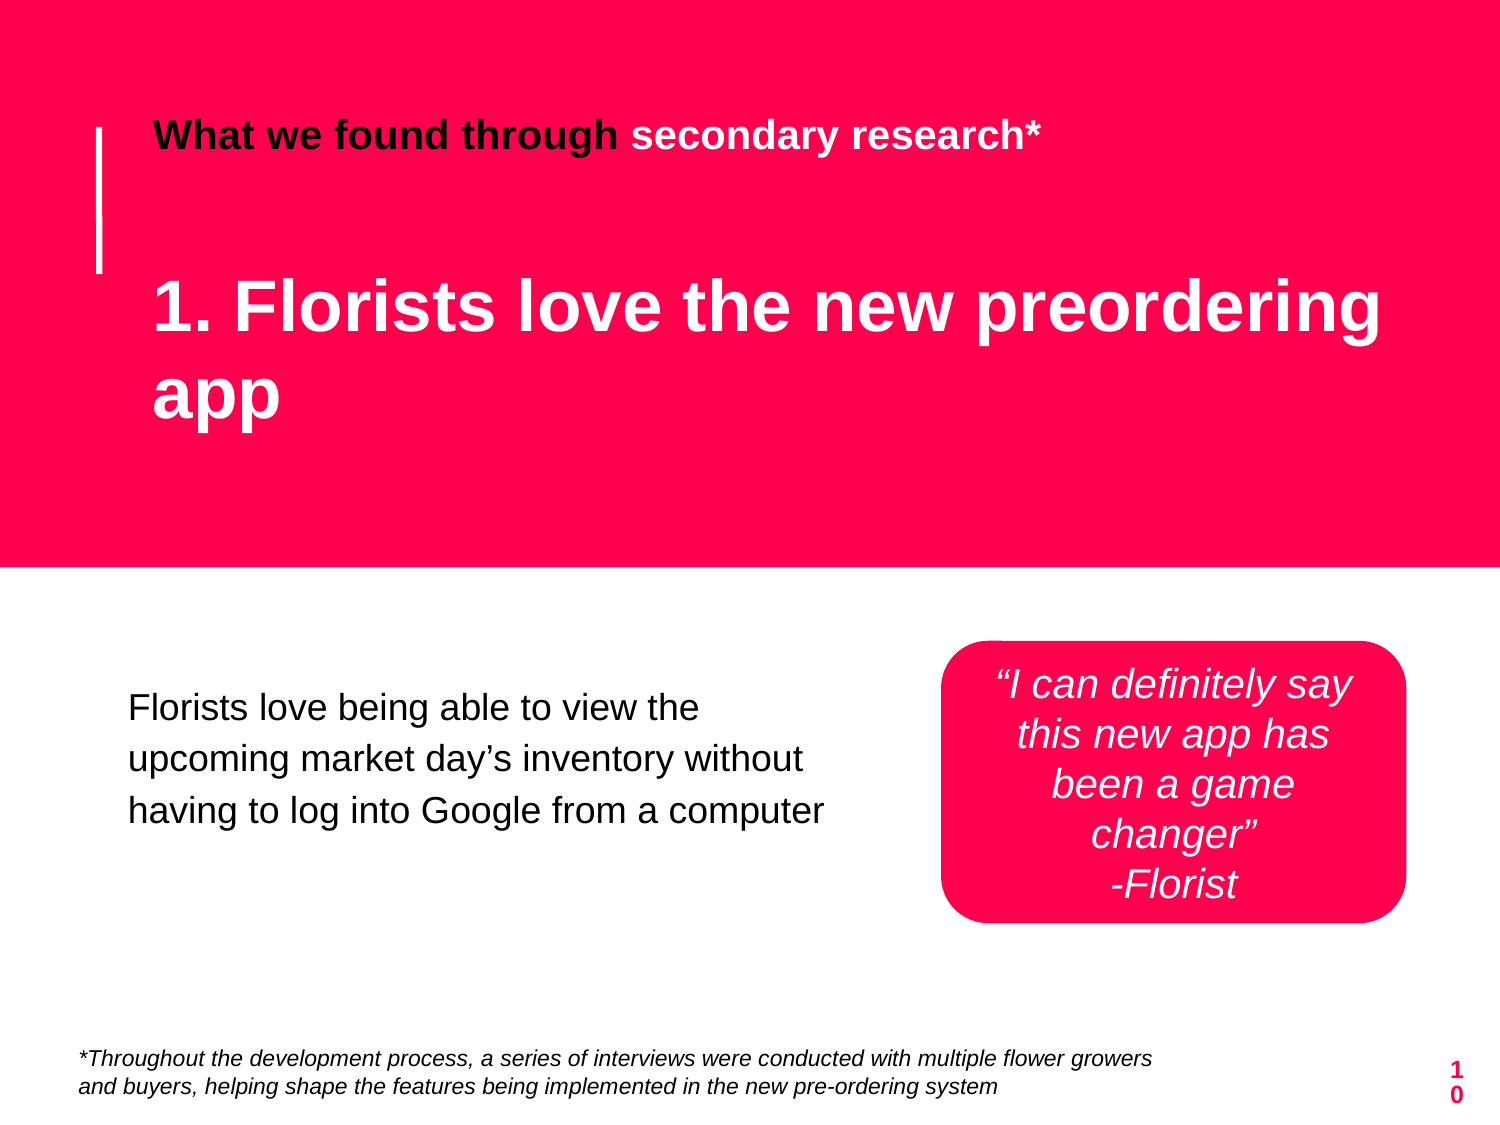

What we found through secondary research*

1. Florists love the new preordering app

“I can definitely say this new app has been a game changer”
-Florist
Florists love being able to view the upcoming market day’s inventory without having to log into Google from a computer
10
*Throughout the development process, a series of interviews were conducted with multiple flower growers and buyers, helping shape the features being implemented in the new pre-ordering system